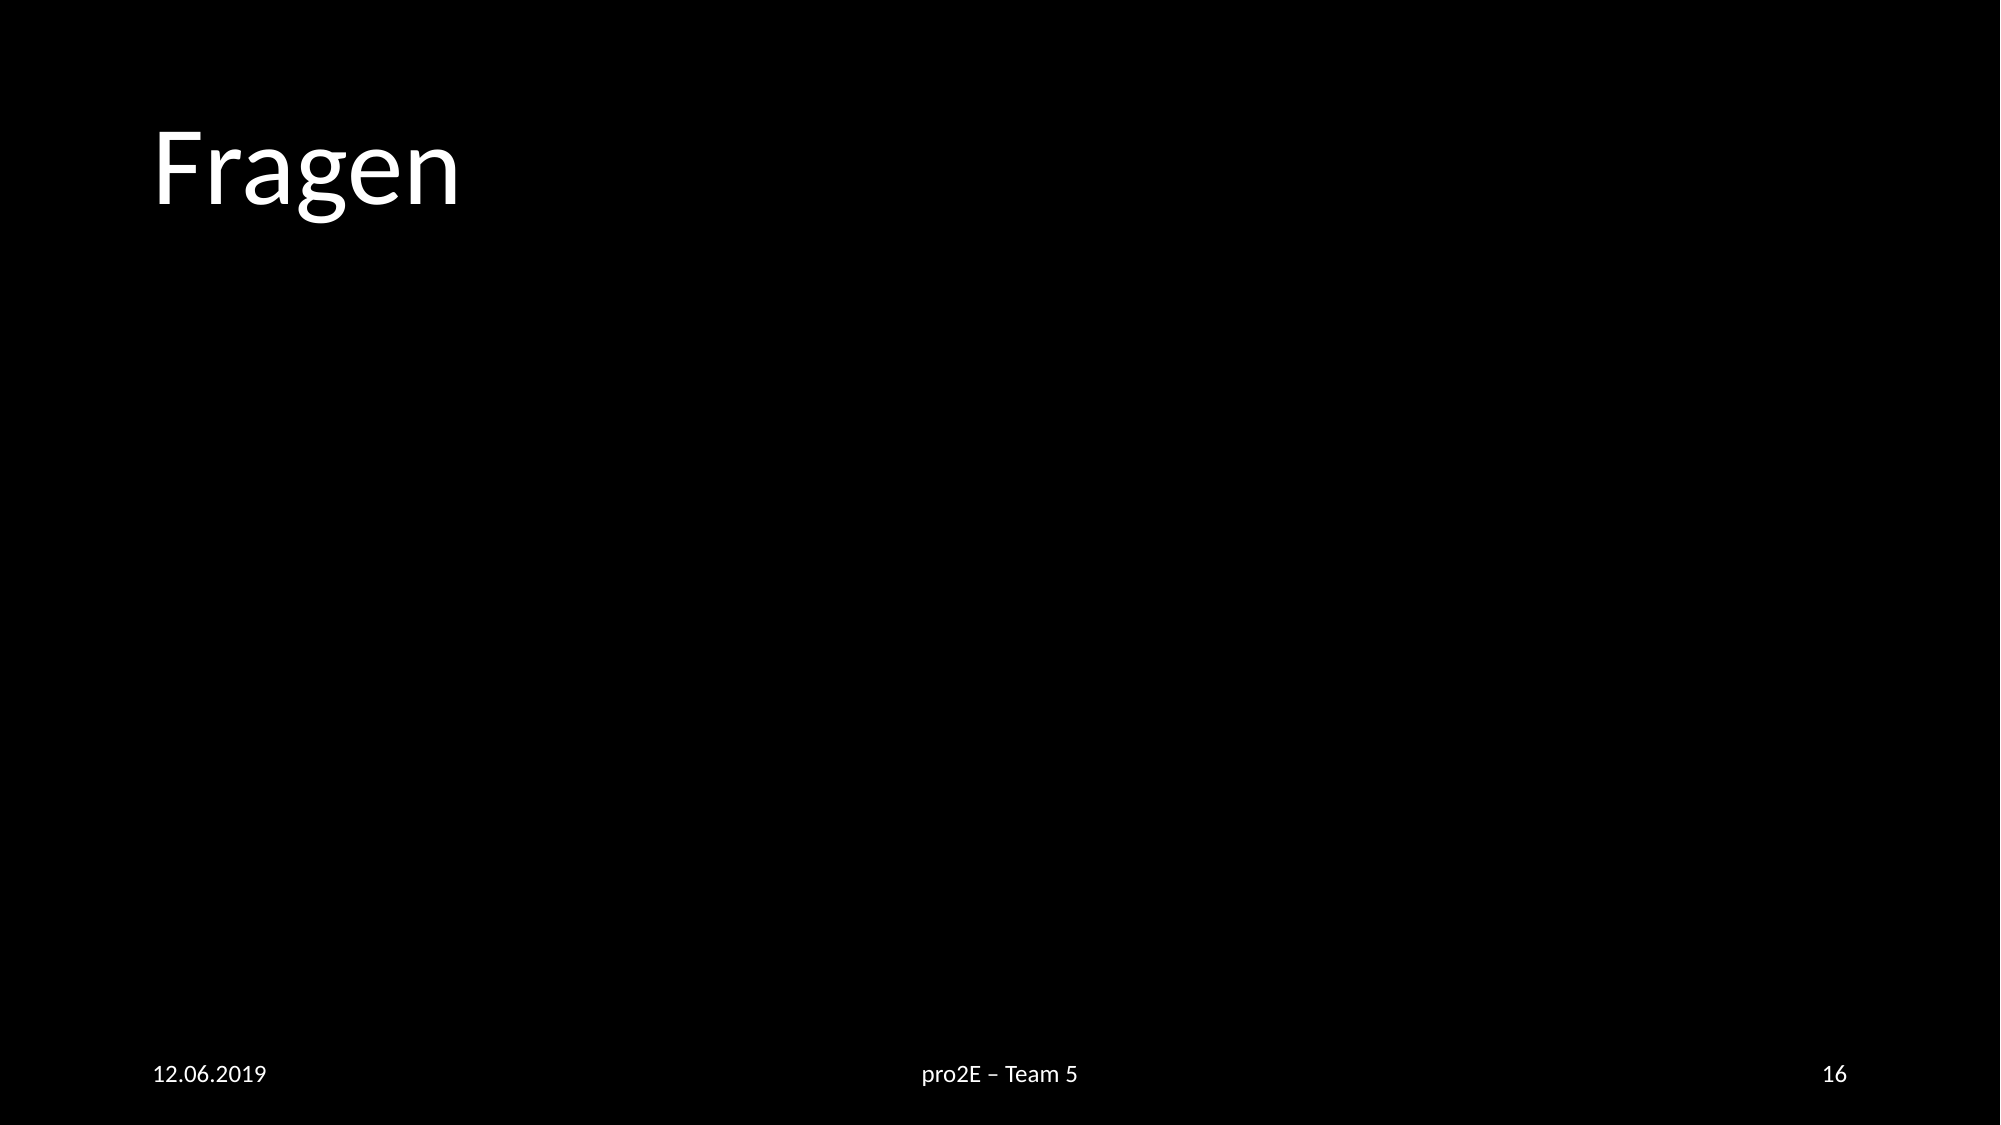

# Fragen

12.06.2019
pro2E – Team 5
16